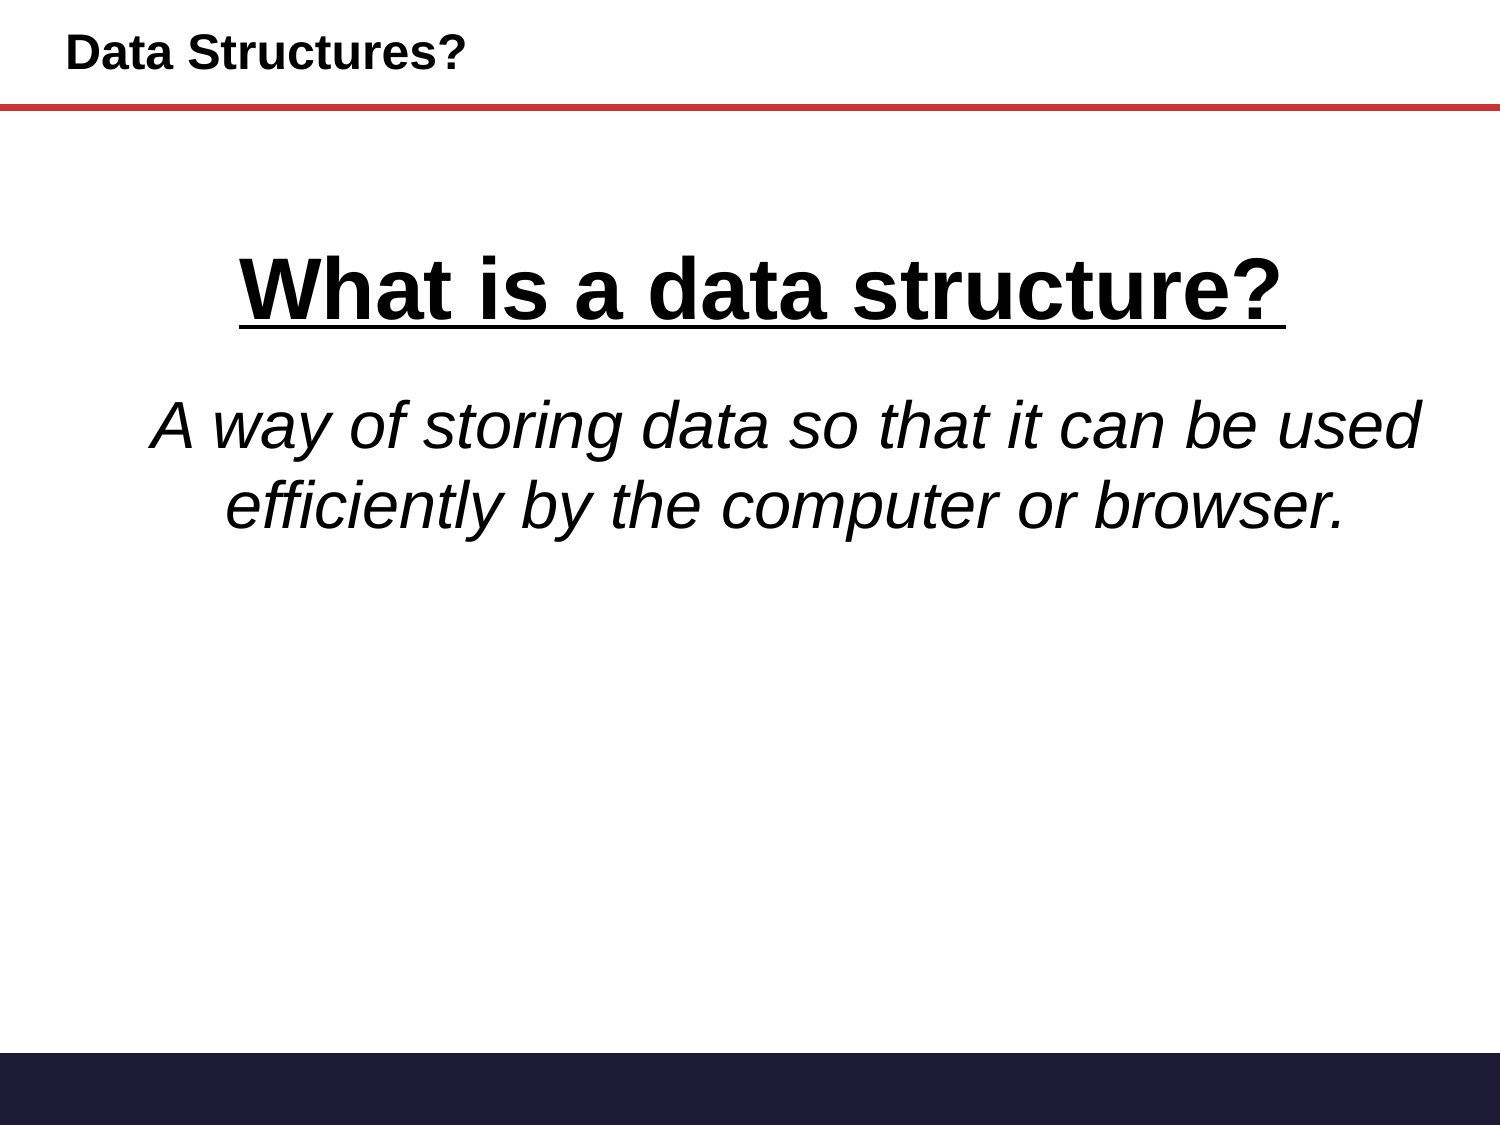

# Data Structures?
What is a data structure?
A way of storing data so that it can be used efficiently by the computer or browser.